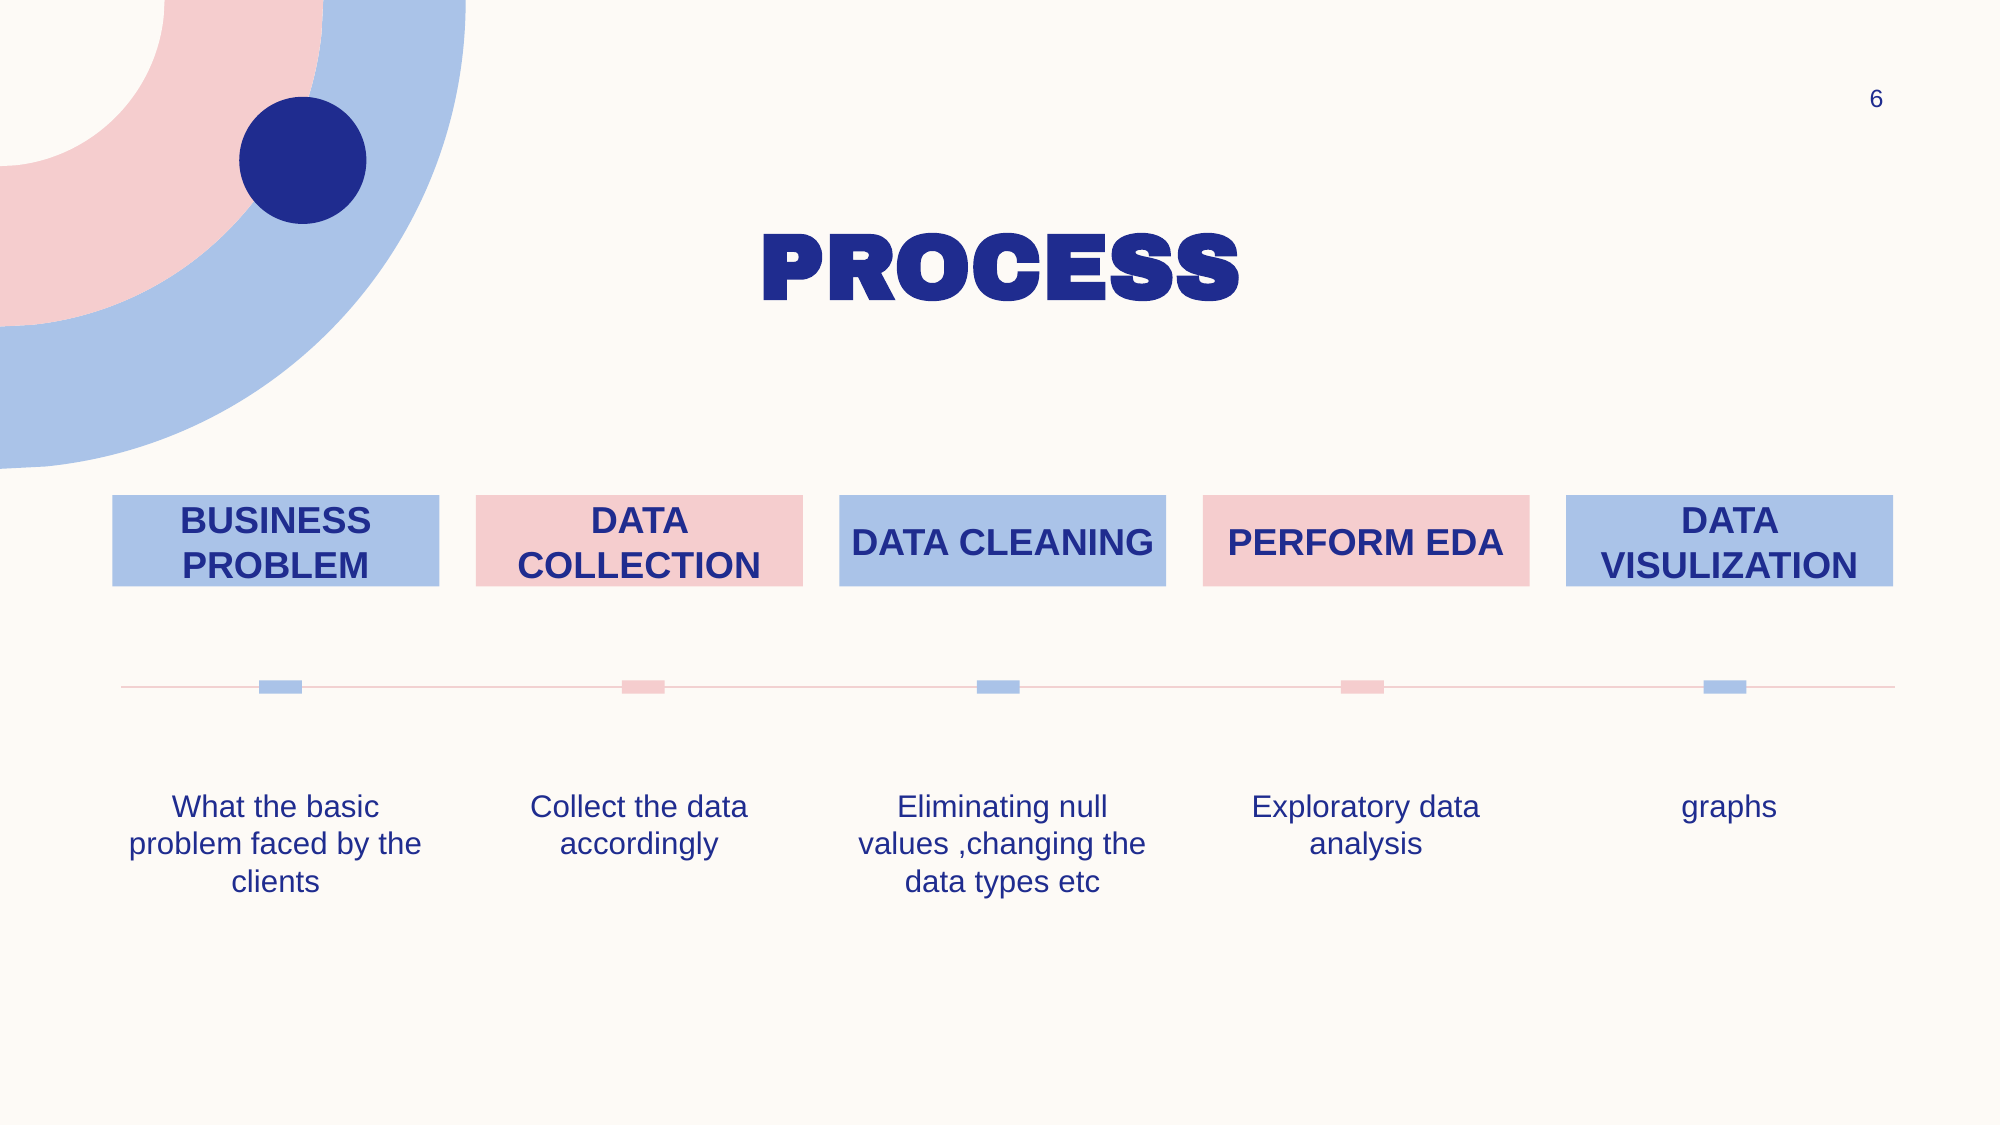

6
# process
BUSINESS PROBLEM
Data collection
Data cleaning
Perform EDA
DATA VISULIZATION

What the basic problem faced by the clients
Collect the data accordingly
Eliminating null values ,changing the data types etc
Exploratory data analysis
graphs